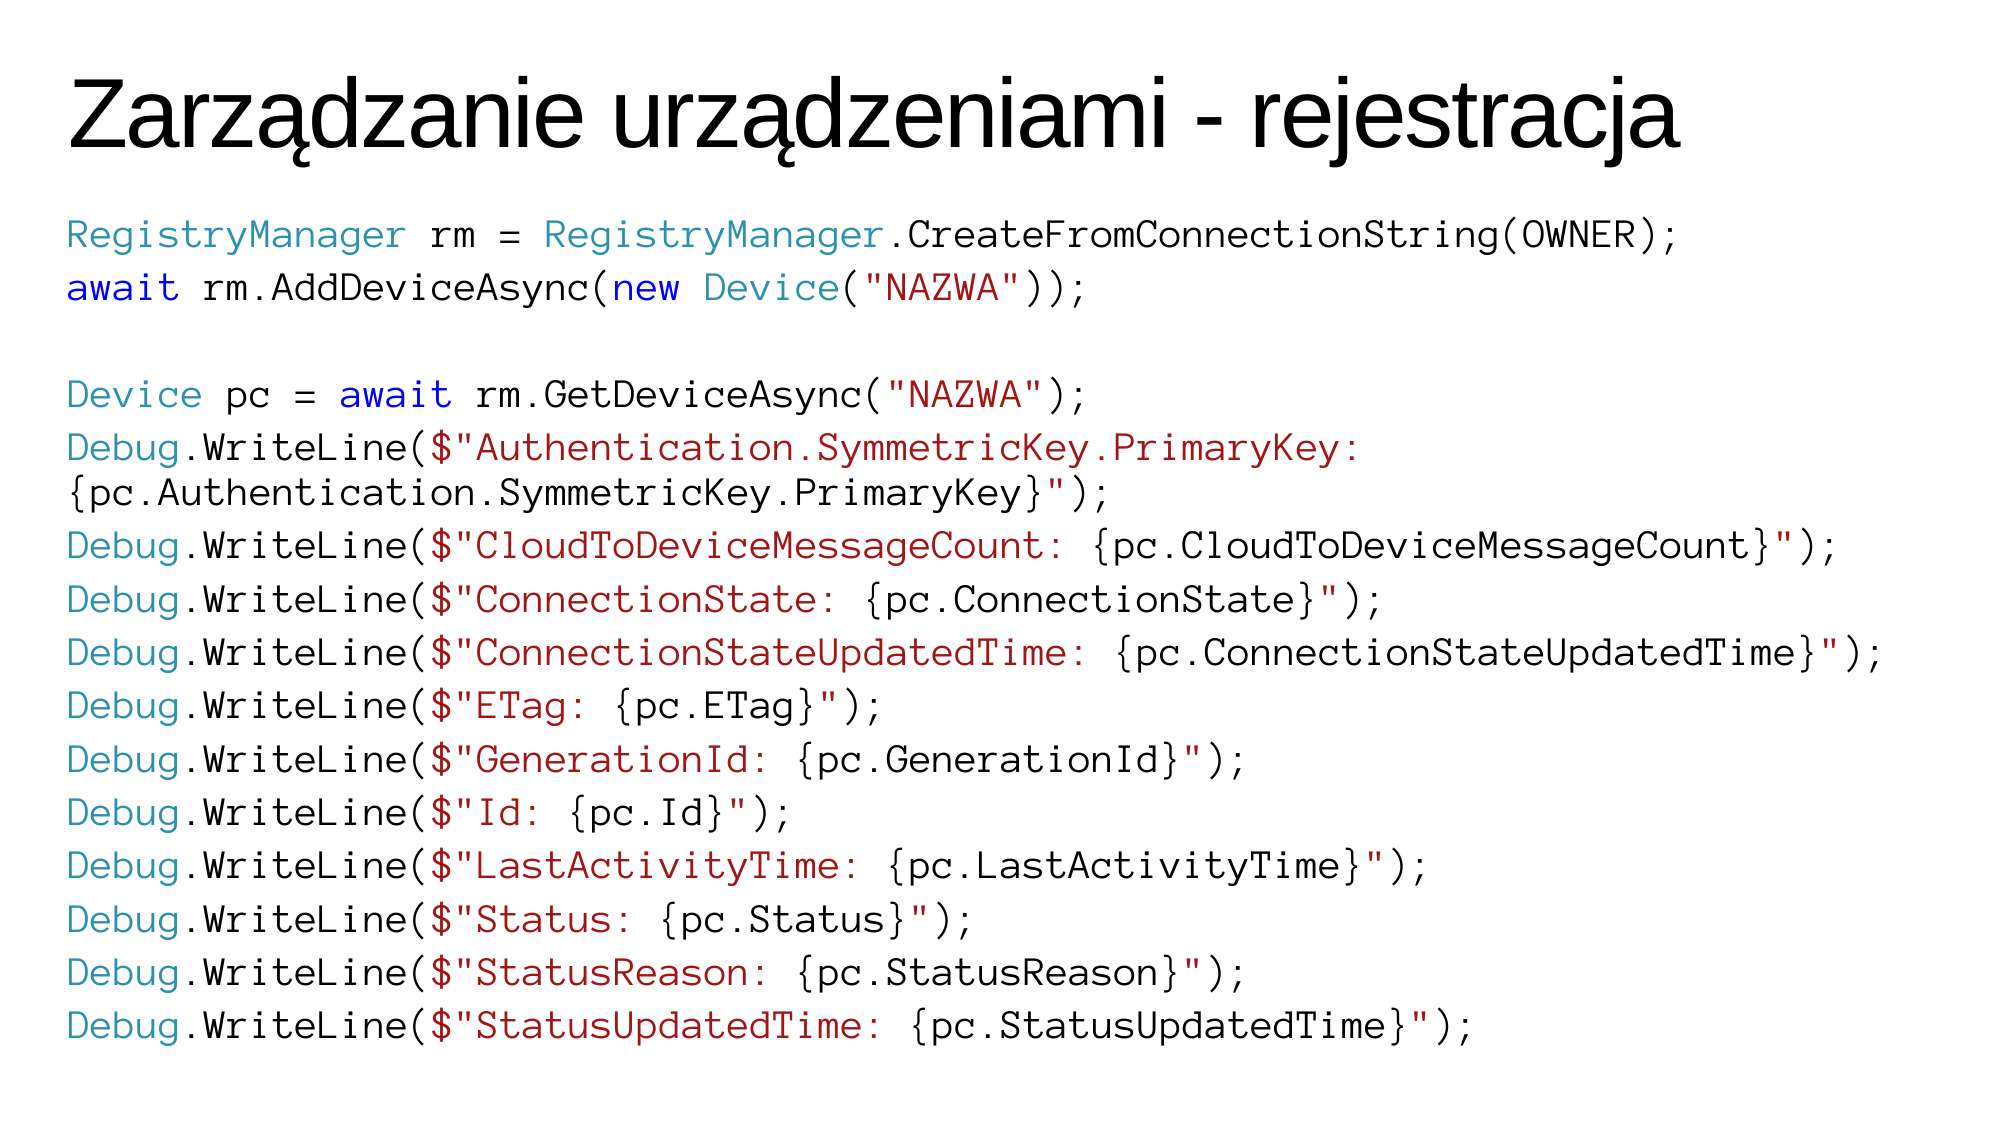

# Zarządzanie urządzeniami - rejestracja
RegistryManager rm = RegistryManager.CreateFromConnectionString(OWNER);
await rm.AddDeviceAsync(new Device("NAZWA"));

Device pc = await rm.GetDeviceAsync("NAZWA");
Debug.WriteLine($"Authentication.SymmetricKey.PrimaryKey: {pc.Authentication.SymmetricKey.PrimaryKey}");
Debug.WriteLine($"CloudToDeviceMessageCount: {pc.CloudToDeviceMessageCount}");
Debug.WriteLine($"ConnectionState: {pc.ConnectionState}");
Debug.WriteLine($"ConnectionStateUpdatedTime: {pc.ConnectionStateUpdatedTime}");
Debug.WriteLine($"ETag: {pc.ETag}");
Debug.WriteLine($"GenerationId: {pc.GenerationId}");
Debug.WriteLine($"Id: {pc.Id}");
Debug.WriteLine($"LastActivityTime: {pc.LastActivityTime}");
Debug.WriteLine($"Status: {pc.Status}");
Debug.WriteLine($"StatusReason: {pc.StatusReason}");
Debug.WriteLine($"StatusUpdatedTime: {pc.StatusUpdatedTime}");